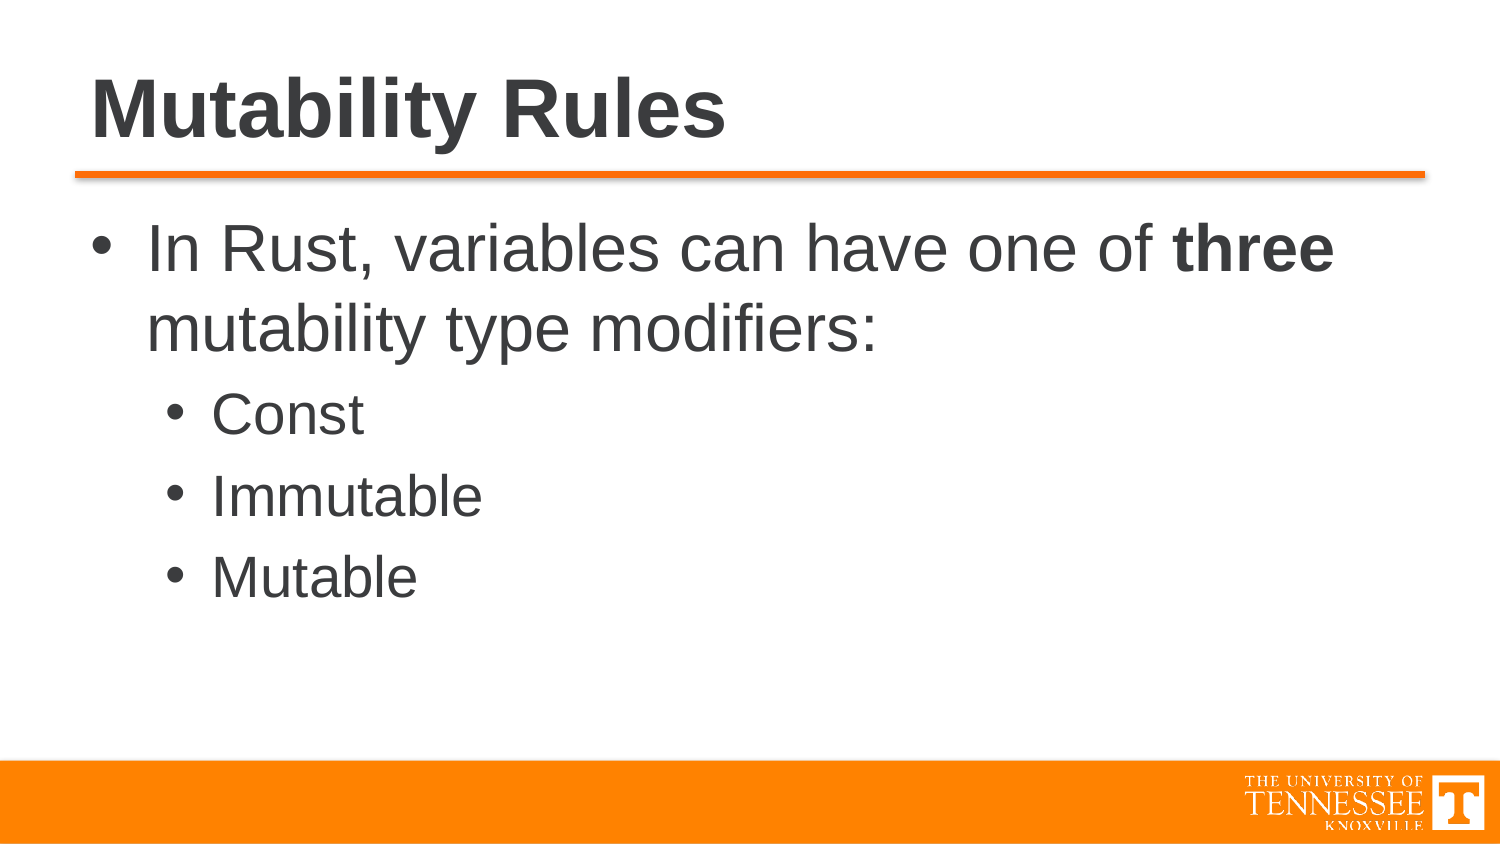

# Mutability Rules
In Rust, variables can have one of three mutability type modifiers:
Const
Immutable
Mutable